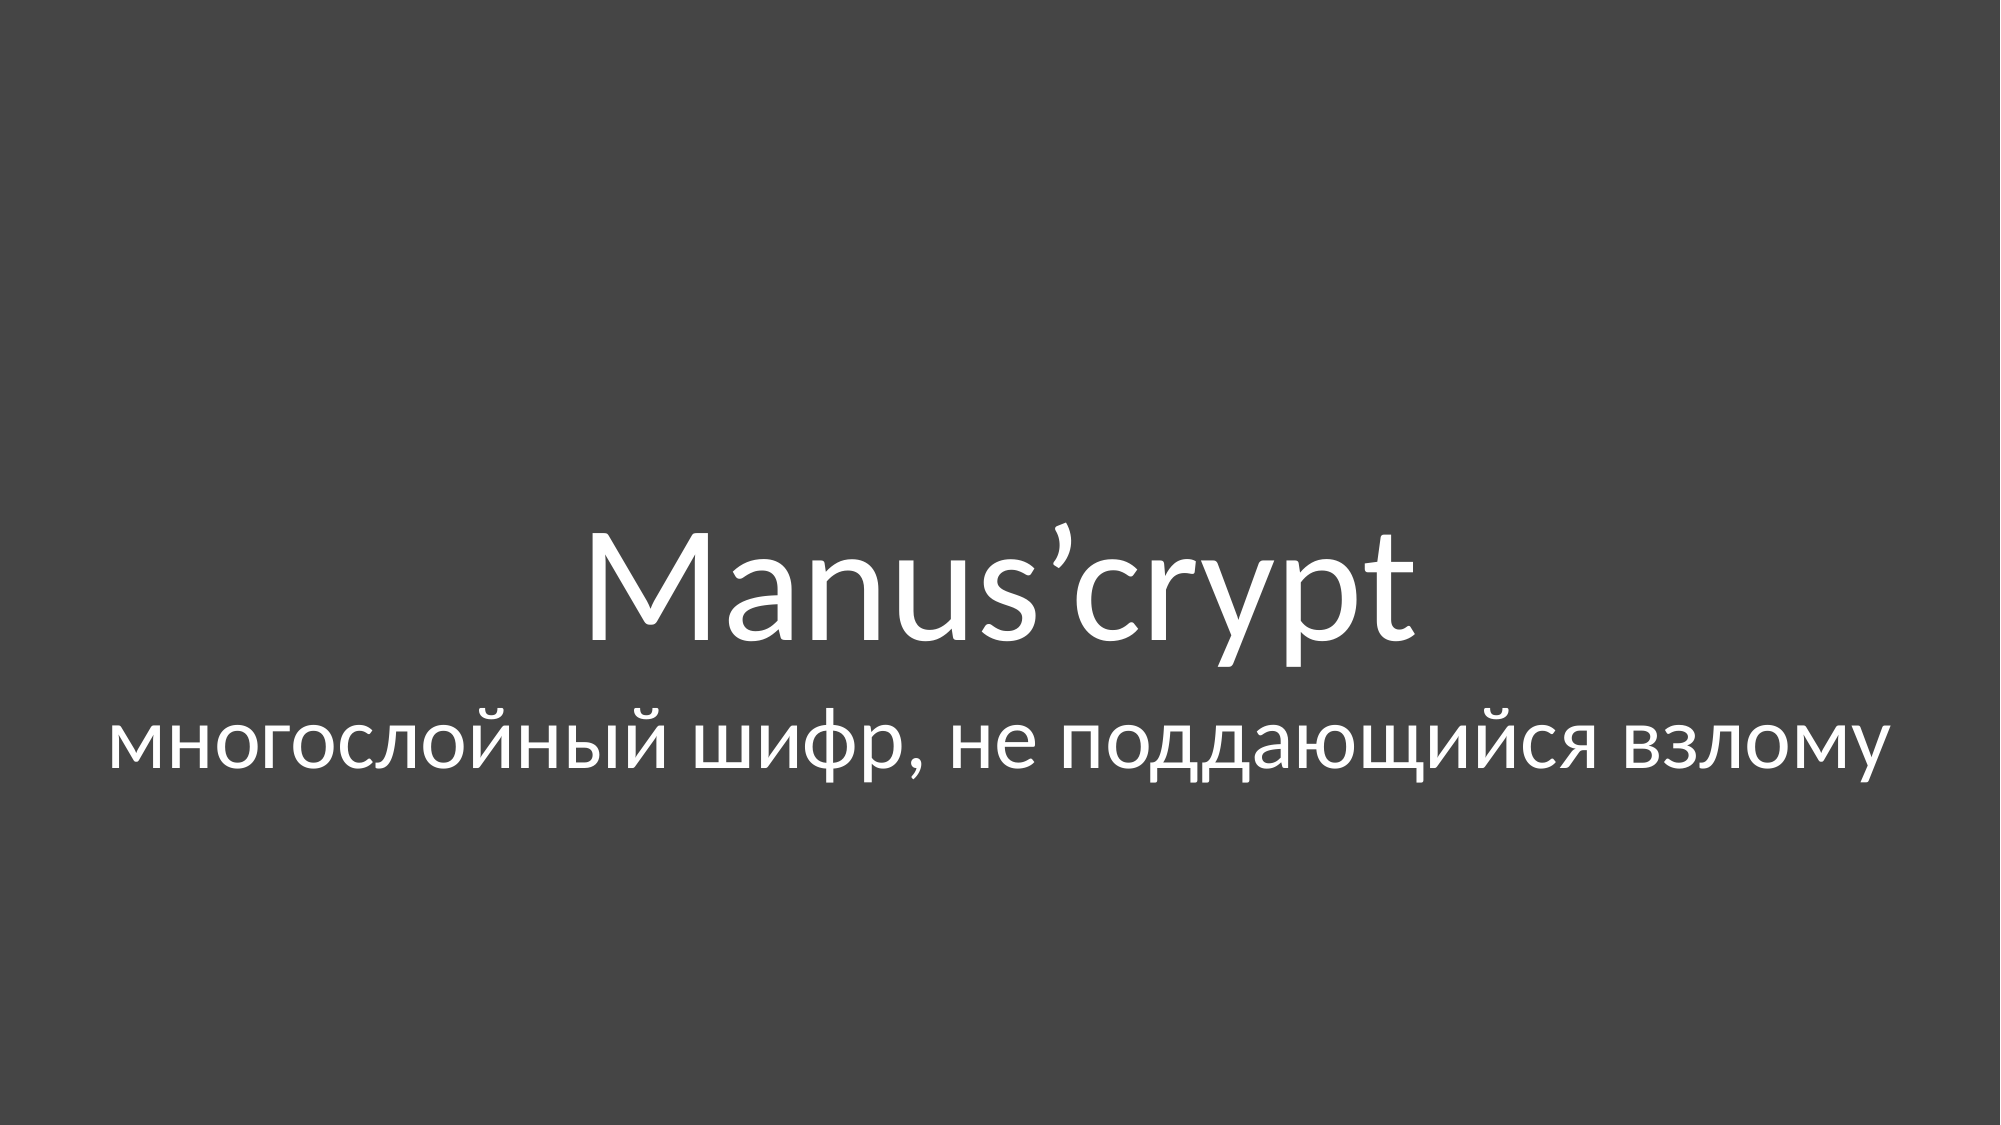

# Manus’crypt
многослойный шифр, не поддающийся взлому